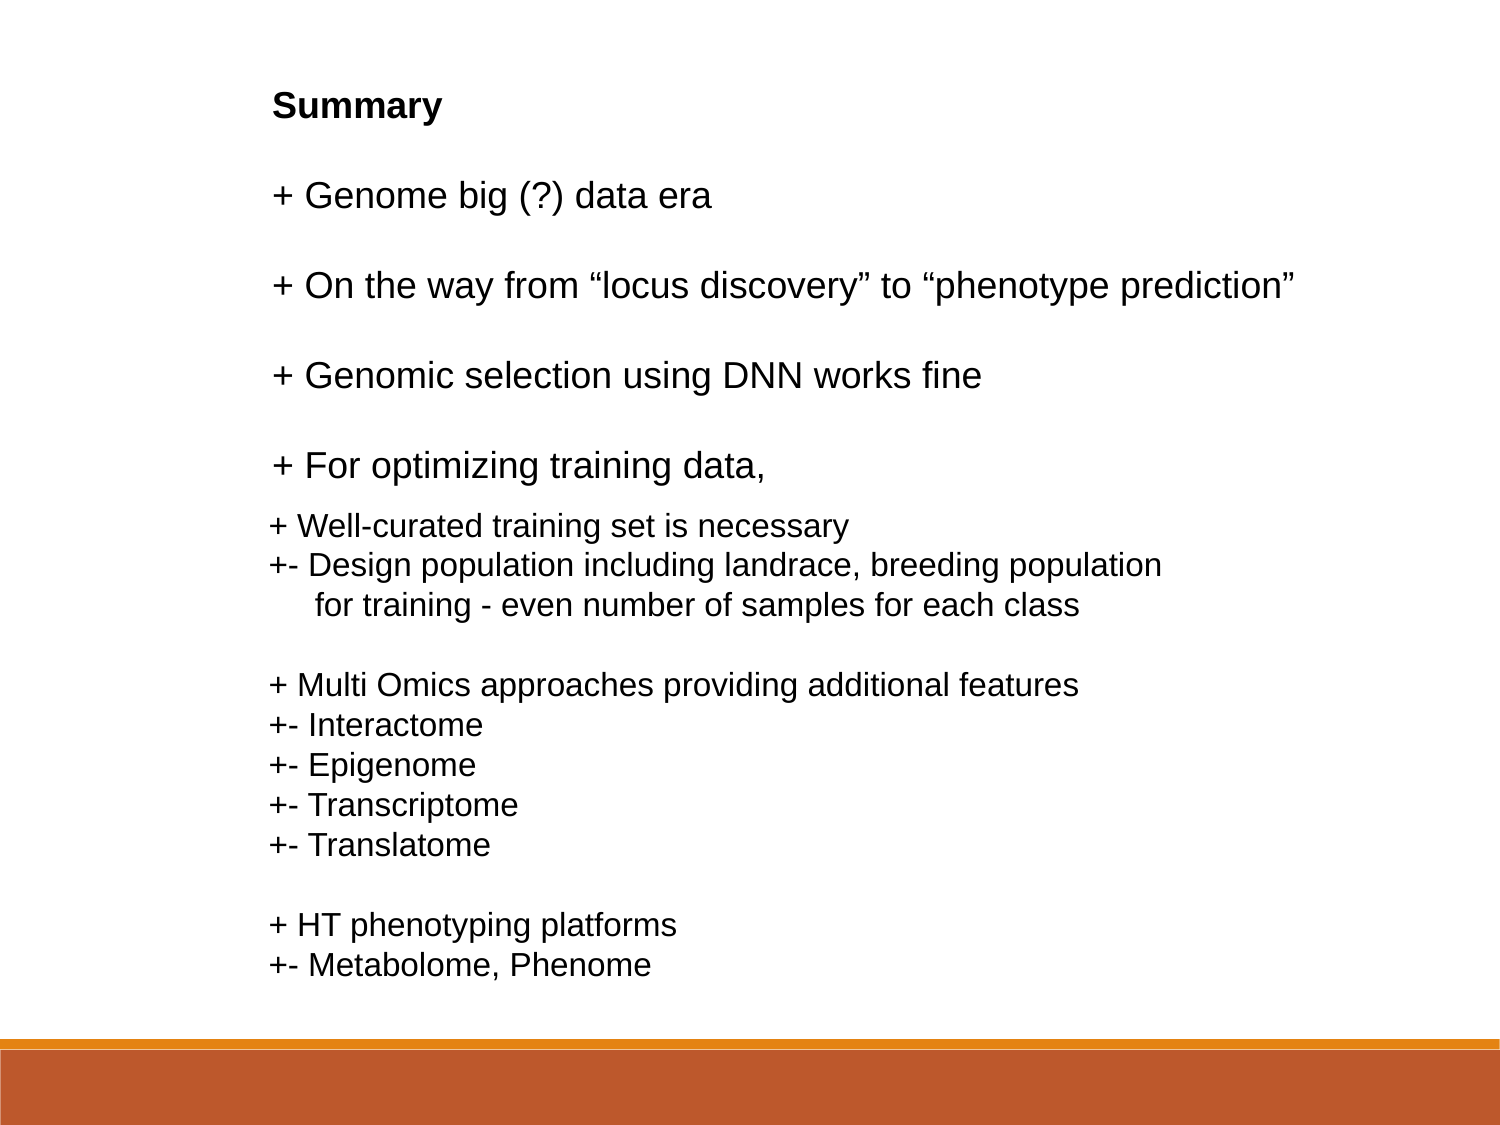

Summary

+ Genome big (?) data era

+ On the way from “locus discovery” to “phenotype prediction”

+ Genomic selection using DNN works fine

+ For optimizing training data,

+ Well-curated training set is necessary
+- Design population including landrace, breeding population
     for training - even number of samples for each class

+ Multi Omics approaches providing additional features
+- Interactome
+- Epigenome
+- Transcriptome
+- Translatome

+ HT phenotyping platforms
+- Metabolome, Phenome